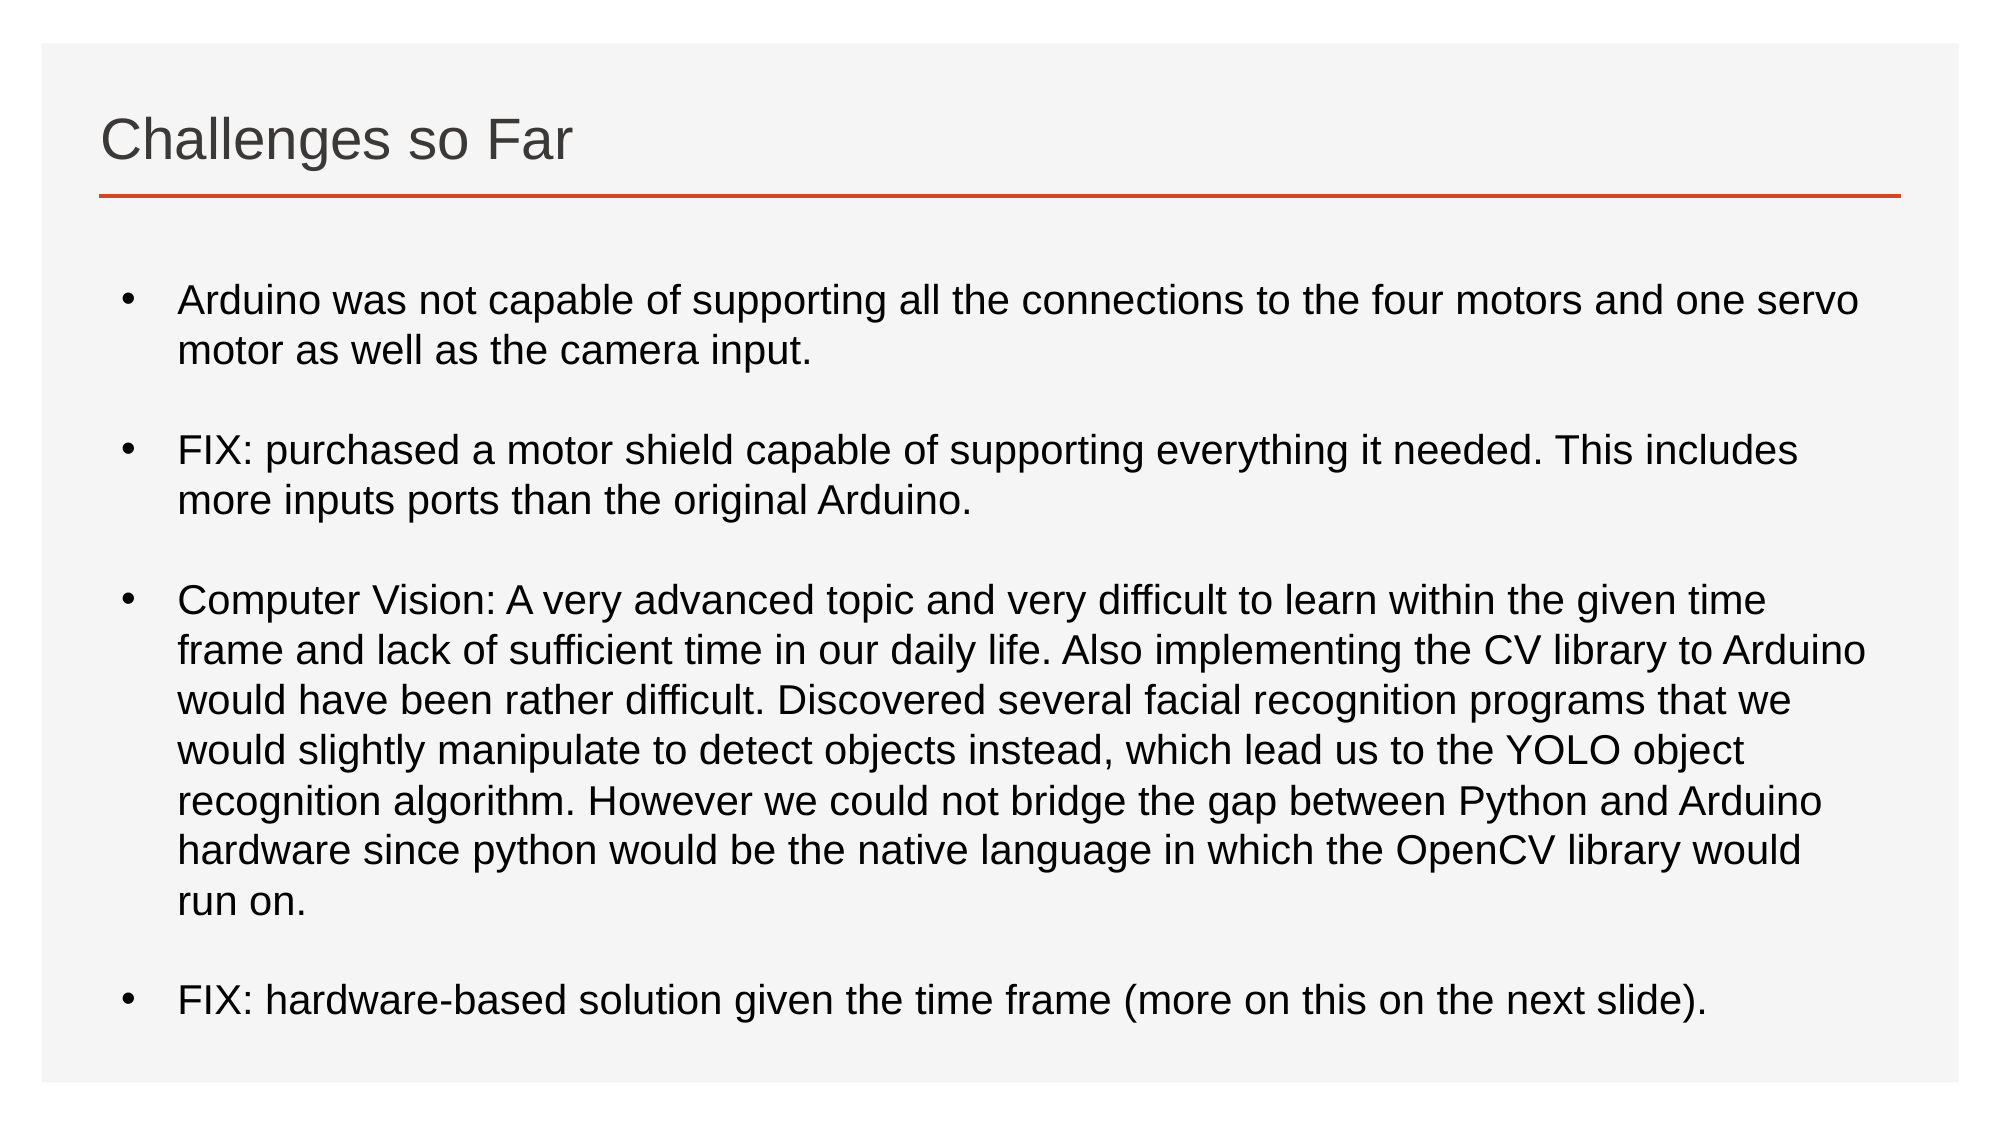

# Challenges so Far
Arduino was not capable of supporting all the connections to the four motors and one servo motor as well as the camera input.

FIX: purchased a motor shield capable of supporting everything it needed. This includes more inputs ports than the original Arduino.

Computer Vision: A very advanced topic and very difficult to learn within the given time frame and lack of sufficient time in our daily life. Also implementing the CV library to Arduino would have been rather difficult. Discovered several facial recognition programs that we would slightly manipulate to detect objects instead, which lead us to the YOLO object recognition algorithm. However we could not bridge the gap between Python and Arduino hardware since python would be the native language in which the OpenCV library would run on.

FIX: hardware-based solution given the time frame (more on this on the next slide).